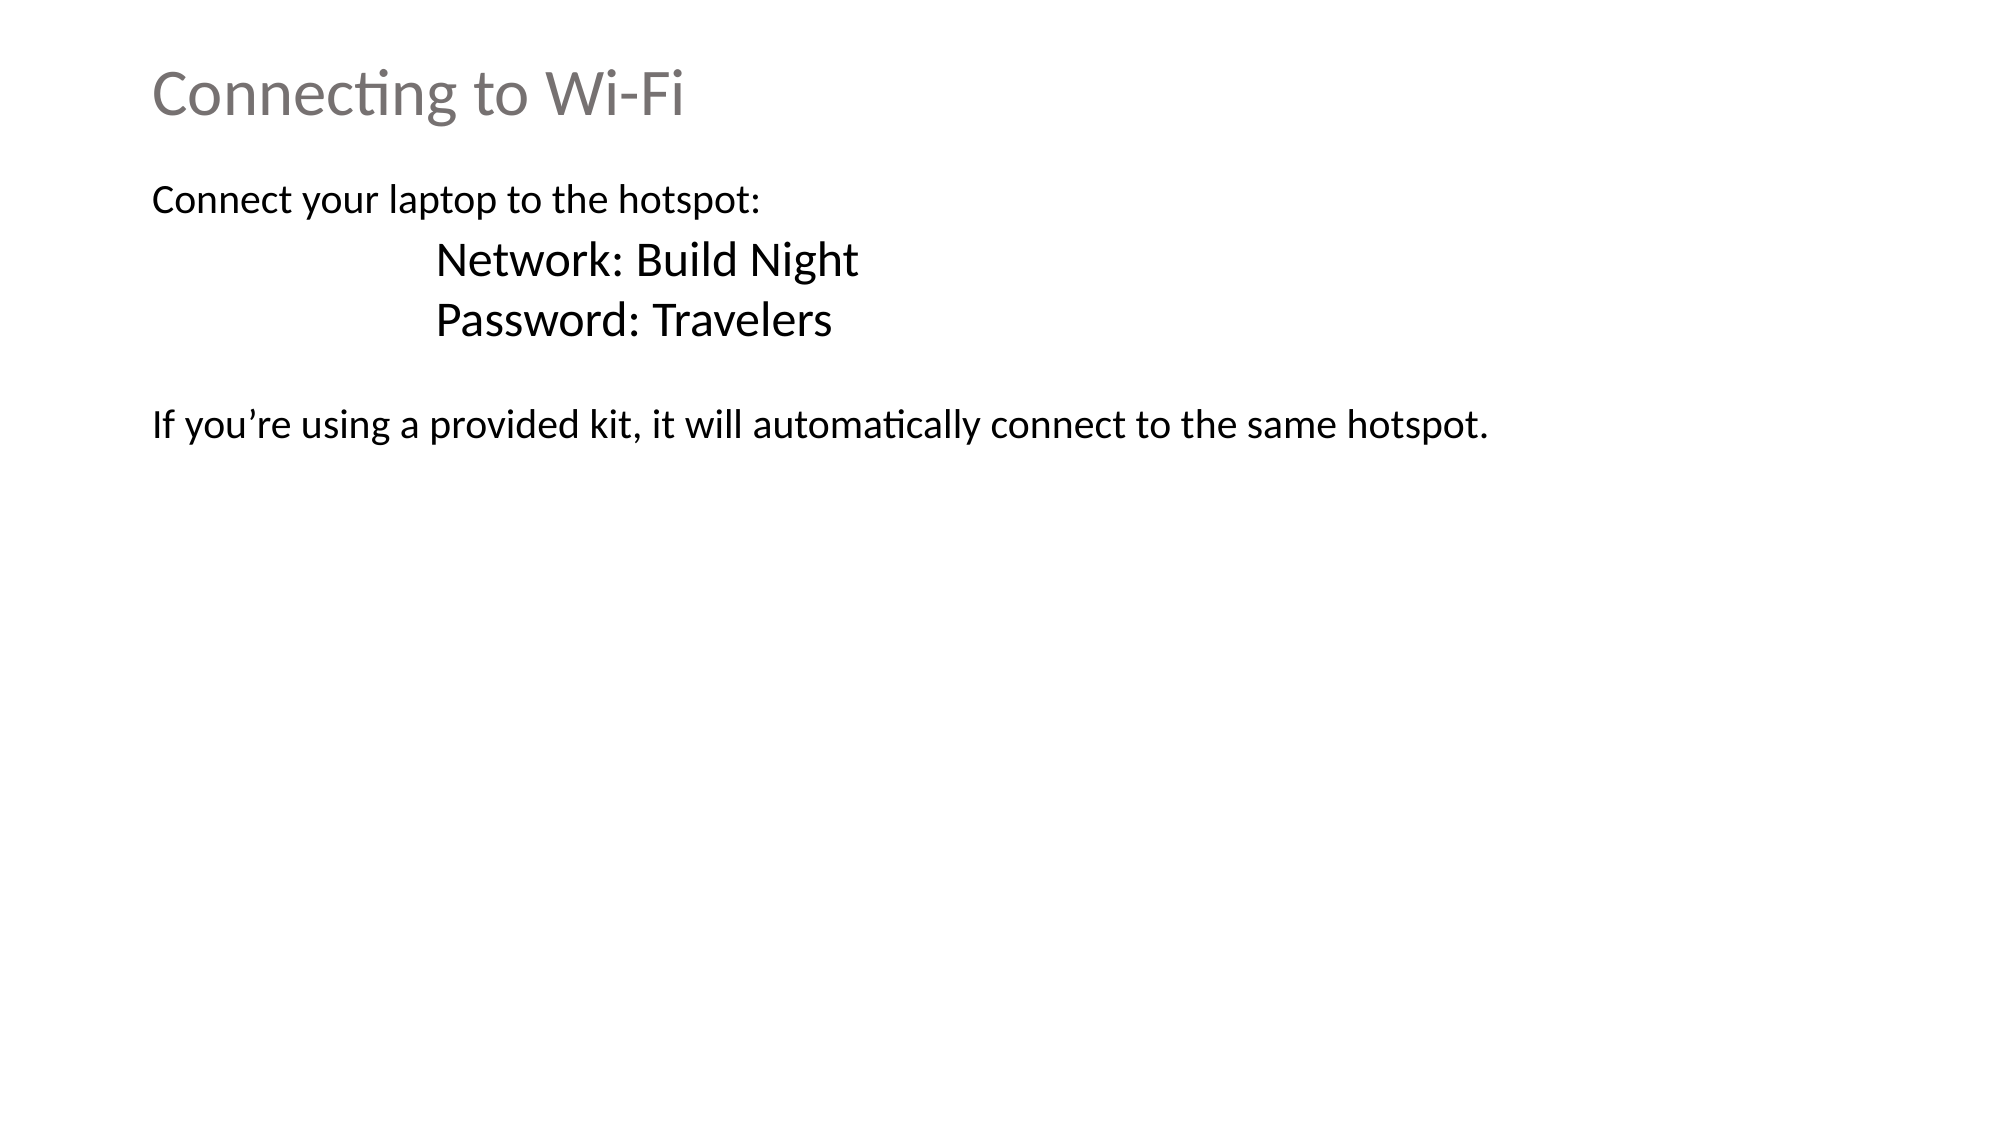

# Connecting to Wi-Fi
Connect your laptop to the hotspot:

If you’re using a provided kit, it will automatically connect to the same hotspot.

Network: Build Night
Password: Travelers